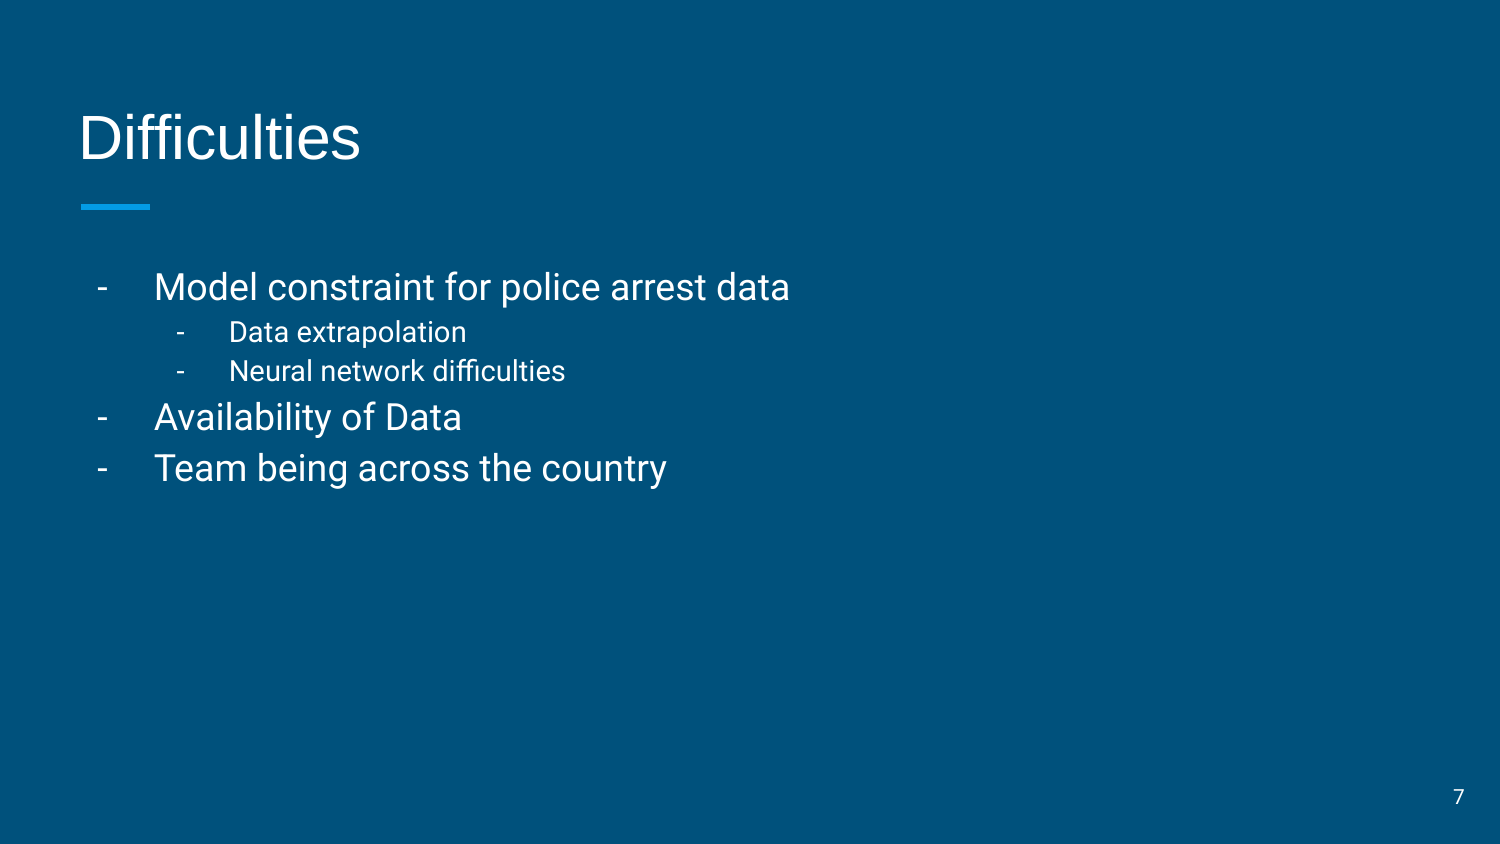

# Difficulties
Model constraint for police arrest data
Data extrapolation
Neural network difficulties
Availability of Data
Team being across the country
7